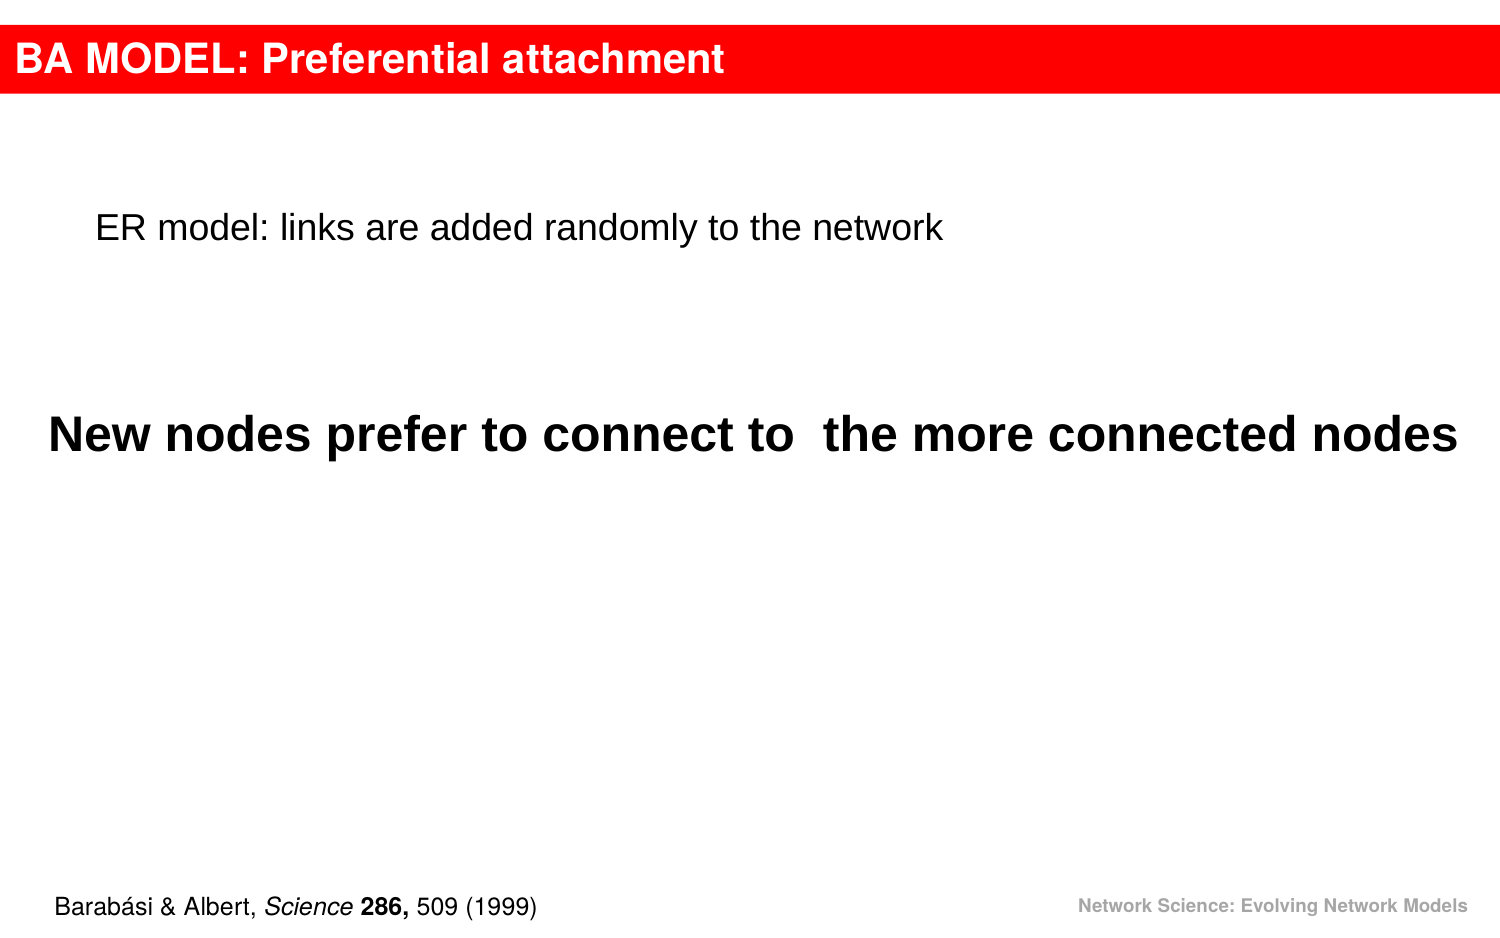

# BA model: Growth
BA MODEL: Preferential attachment
ER model: links are added randomly to the network
New nodes prefer to connect to  the more connected nodes
Barabási & Albert, Science 286, 509 (1999)
Network Science: Evolving Network Models